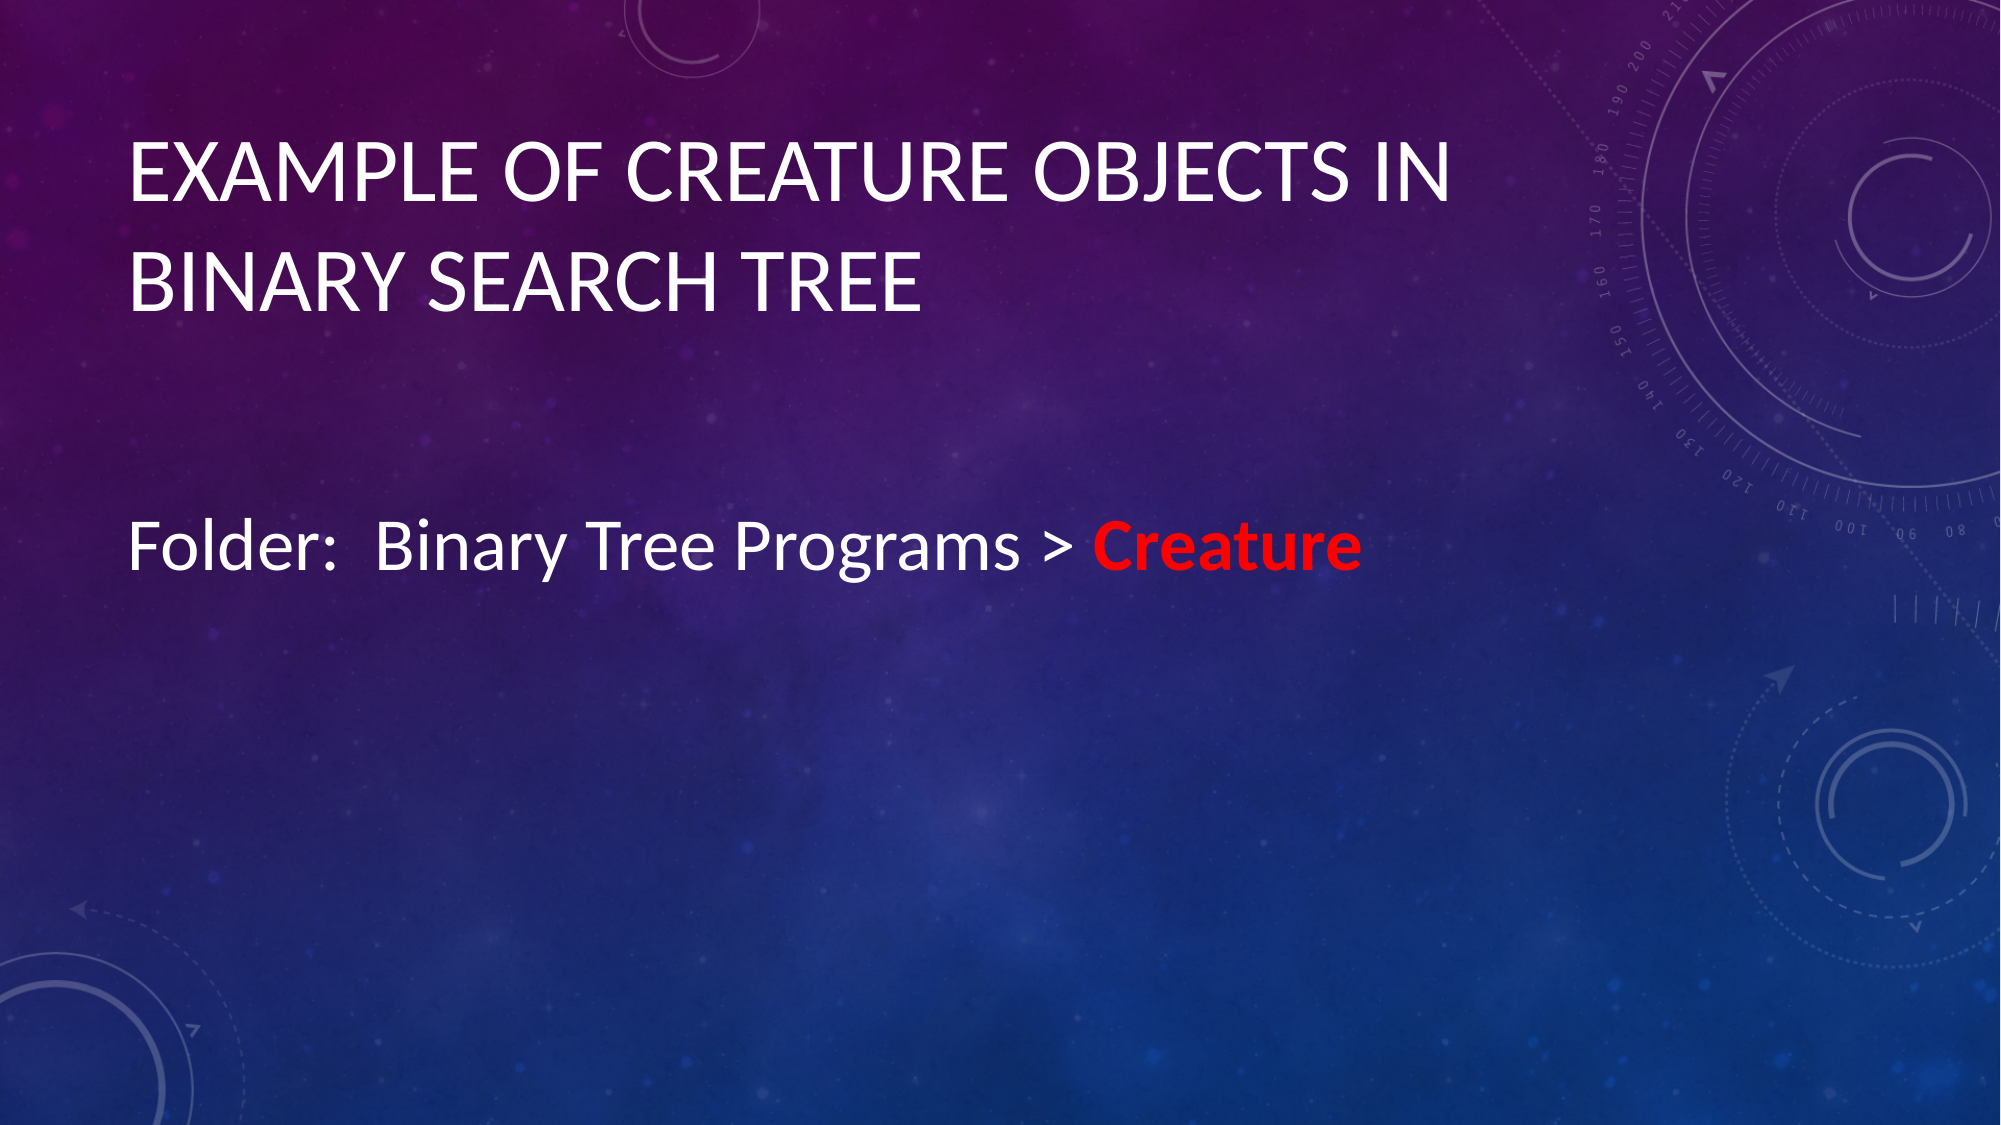

# Example of creature objects in binary search tree
Folder:  Binary Tree Programs > Creature